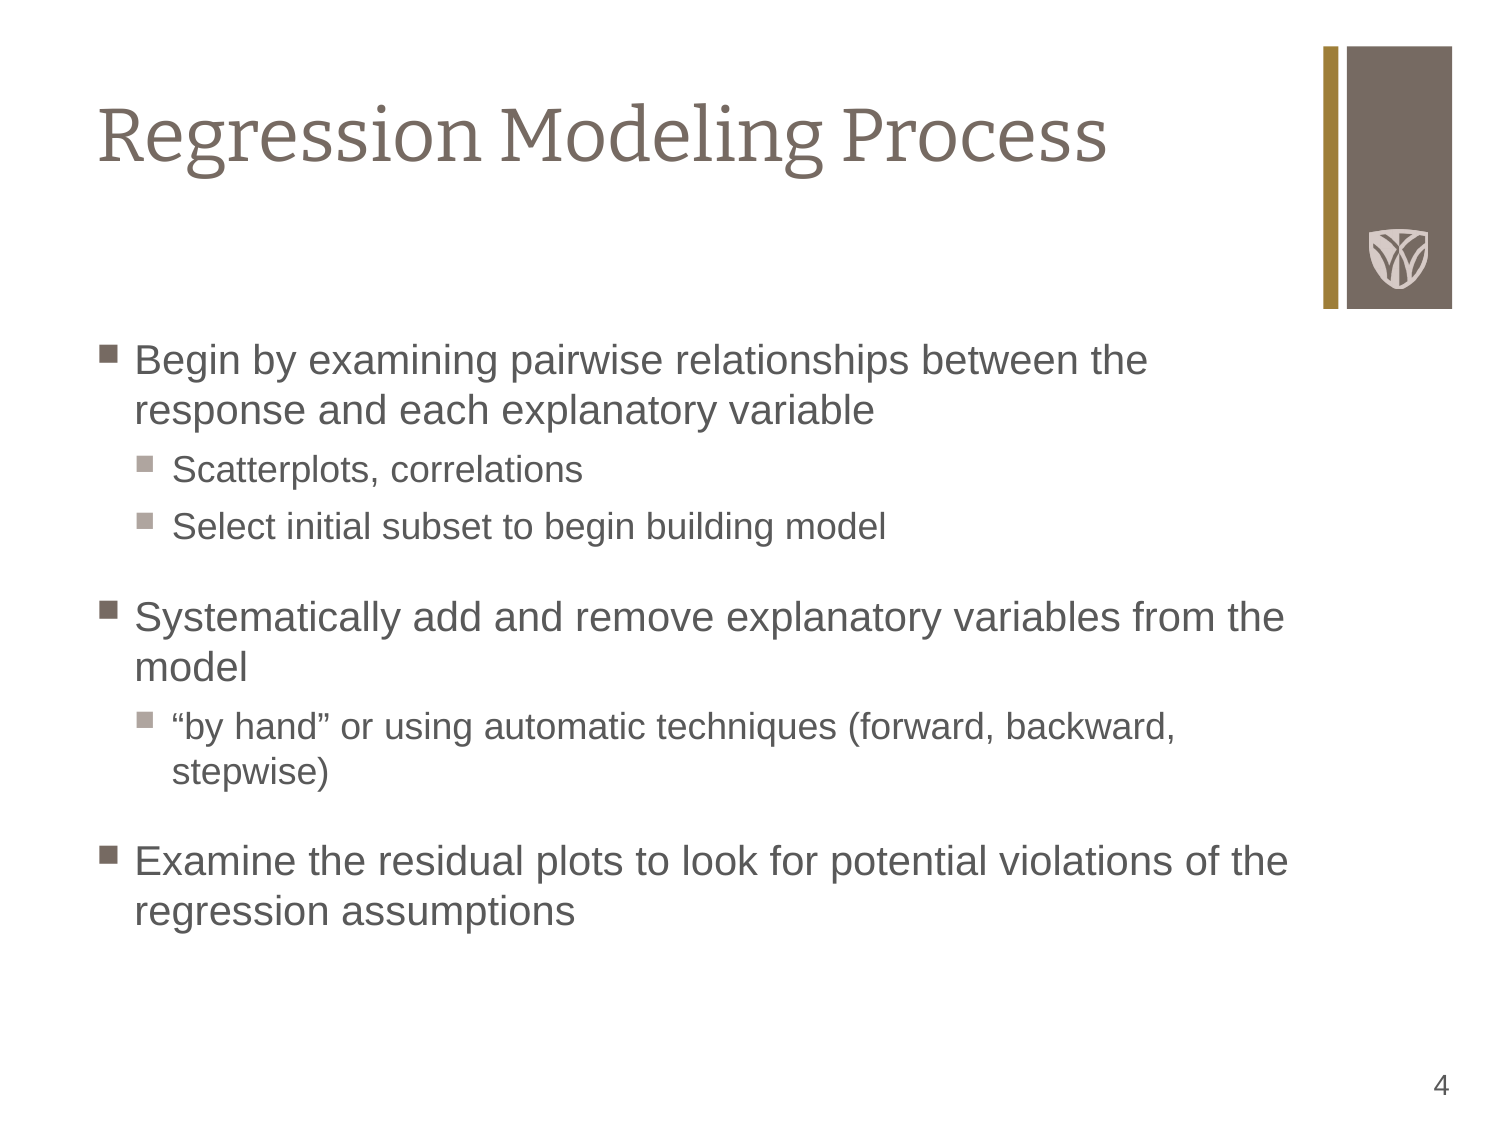

# Regression Modeling Process
Begin by examining pairwise relationships between the response and each explanatory variable
Scatterplots, correlations
Select initial subset to begin building model
Systematically add and remove explanatory variables from the model
“by hand” or using automatic techniques (forward, backward, stepwise)
Examine the residual plots to look for potential violations of the regression assumptions

4